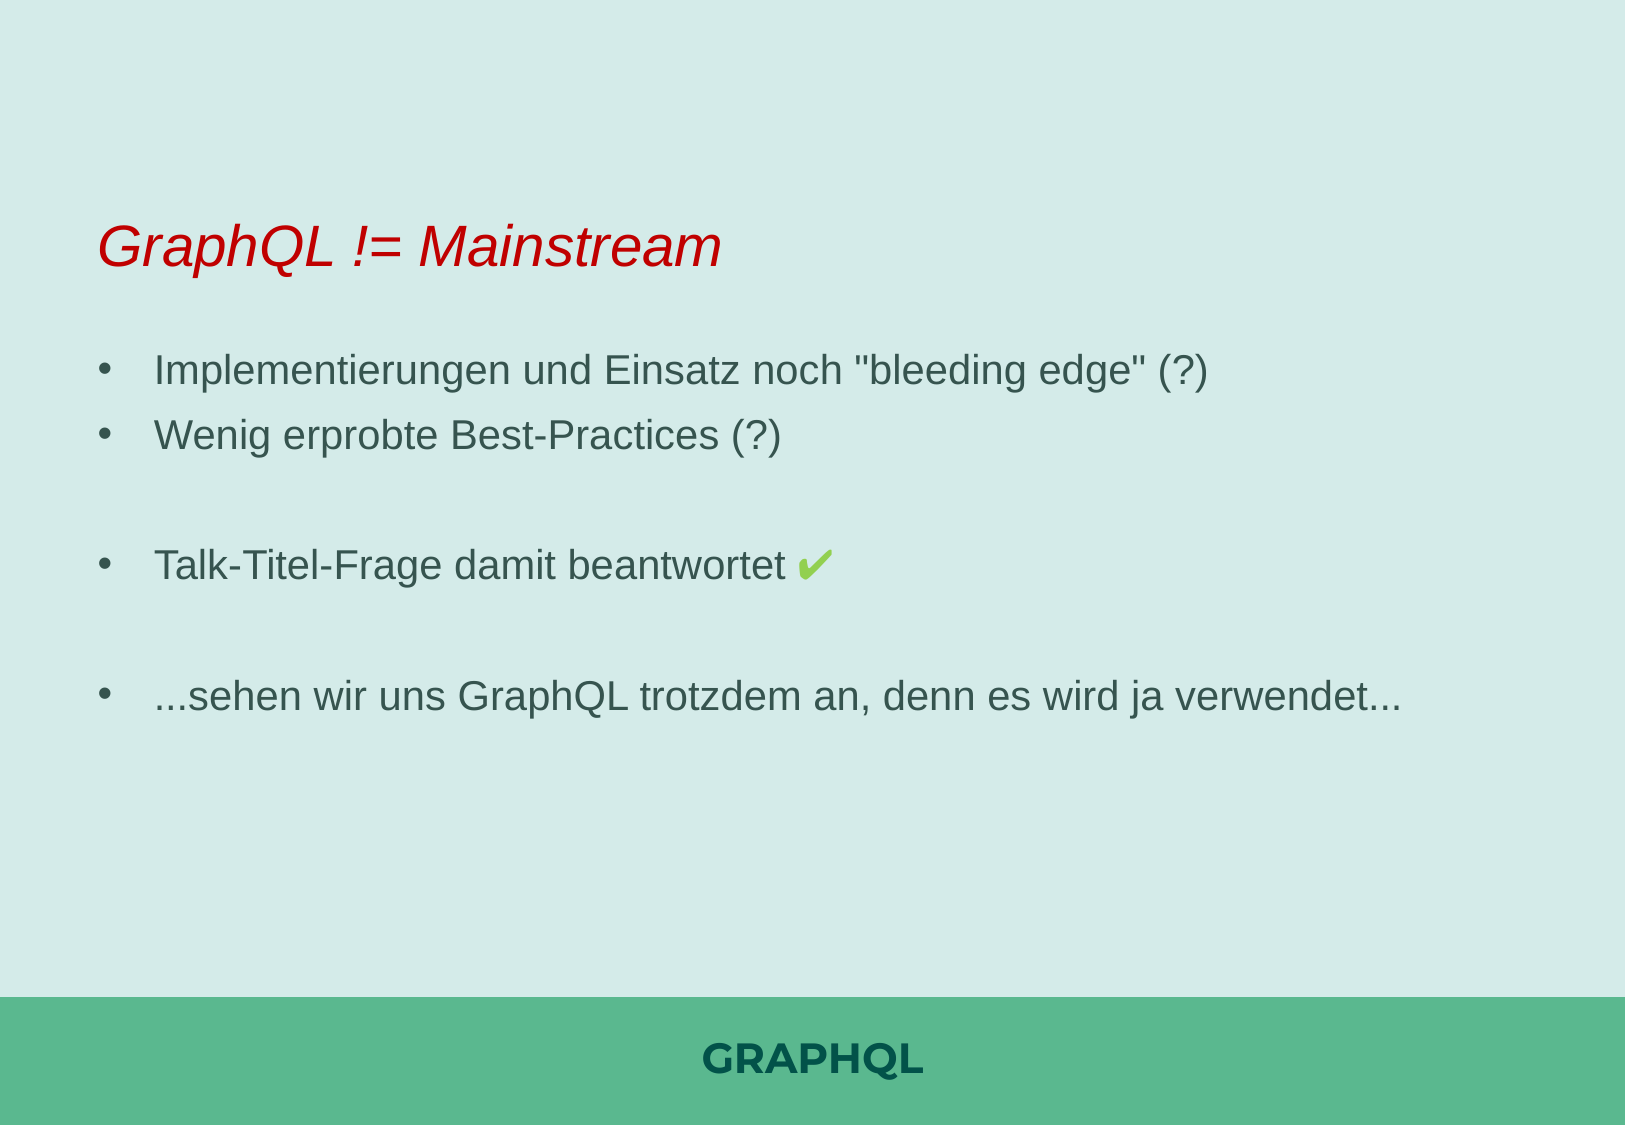

GraphQL != Mainstream

Implementierungen und Einsatz noch "bleeding edge" (?)
Wenig erprobte Best-Practices (?)

Talk-Titel-Frage damit beantwortet ✔

...sehen wir uns GraphQL trotzdem an, denn es wird ja verwendet...

# GraphQL